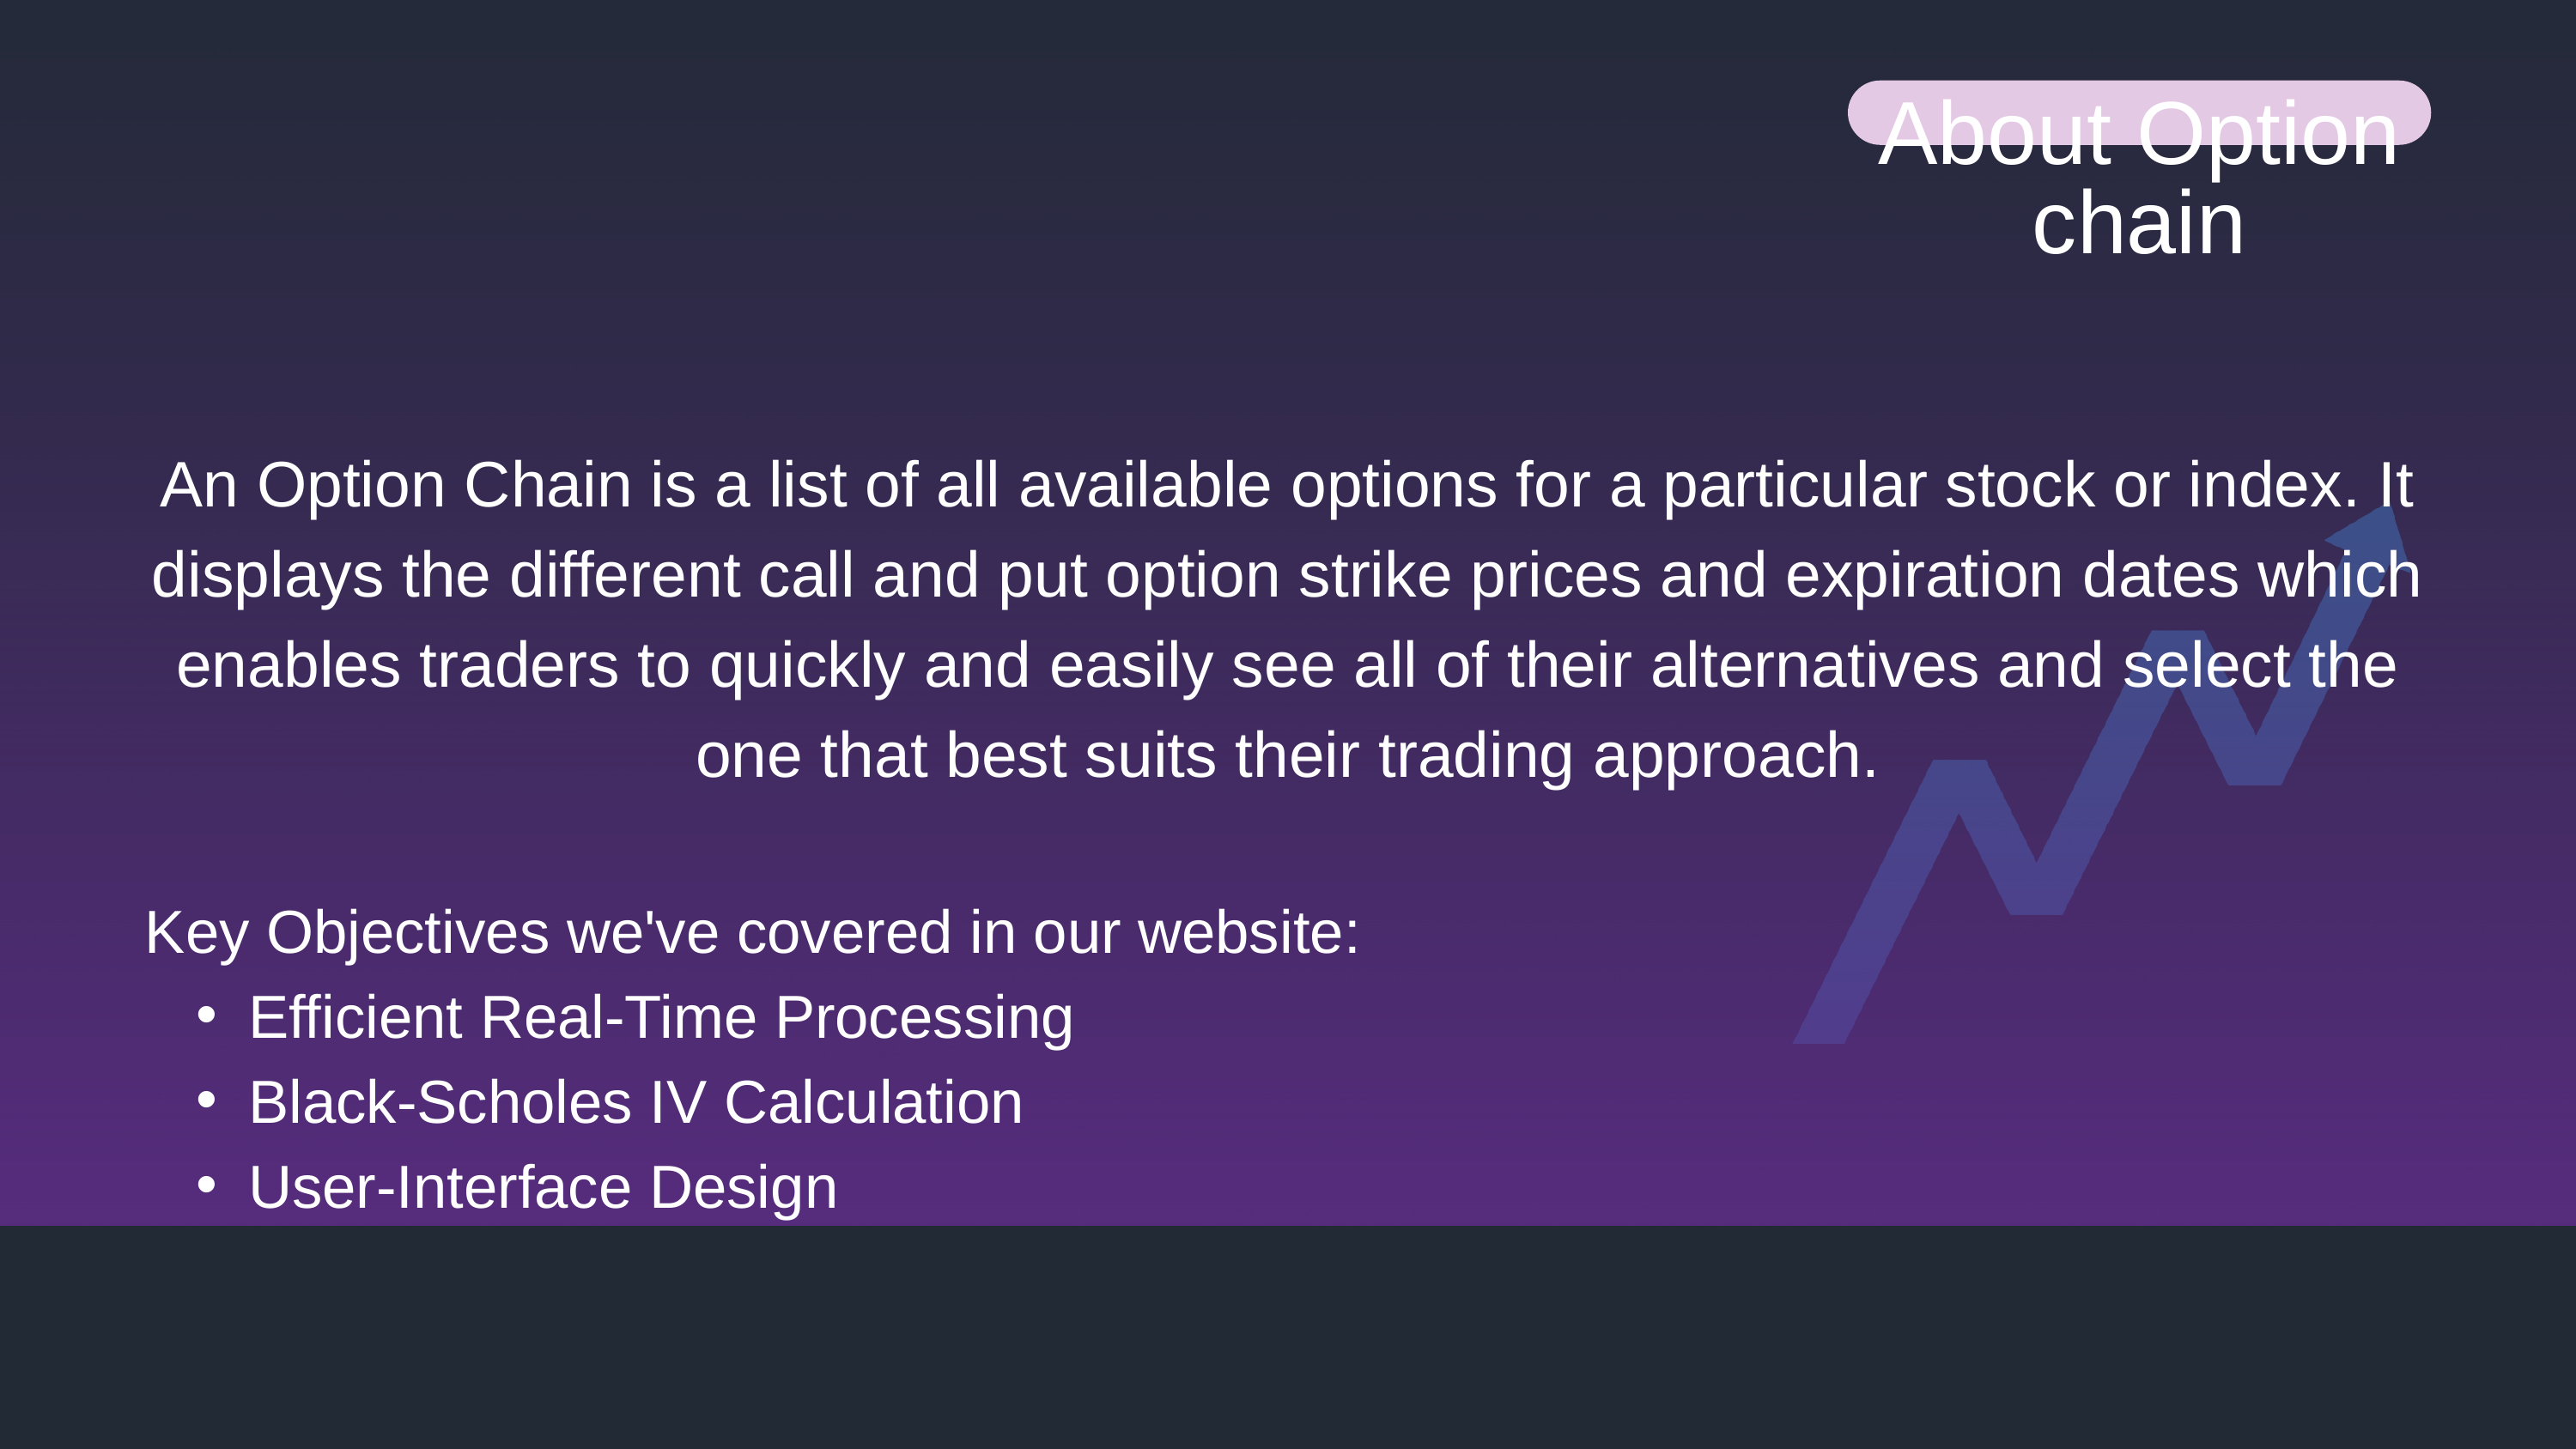

About Option chain
An Option Chain is a list of all available options for a particular stock or index. It displays the different call and put option strike prices and expiration dates which enables traders to quickly and easily see all of their alternatives and select the one that best suits their trading approach.

Key Objectives we've covered in our website:
Efficient Real-Time Processing
Black-Scholes IV Calculation
User-Interface Design